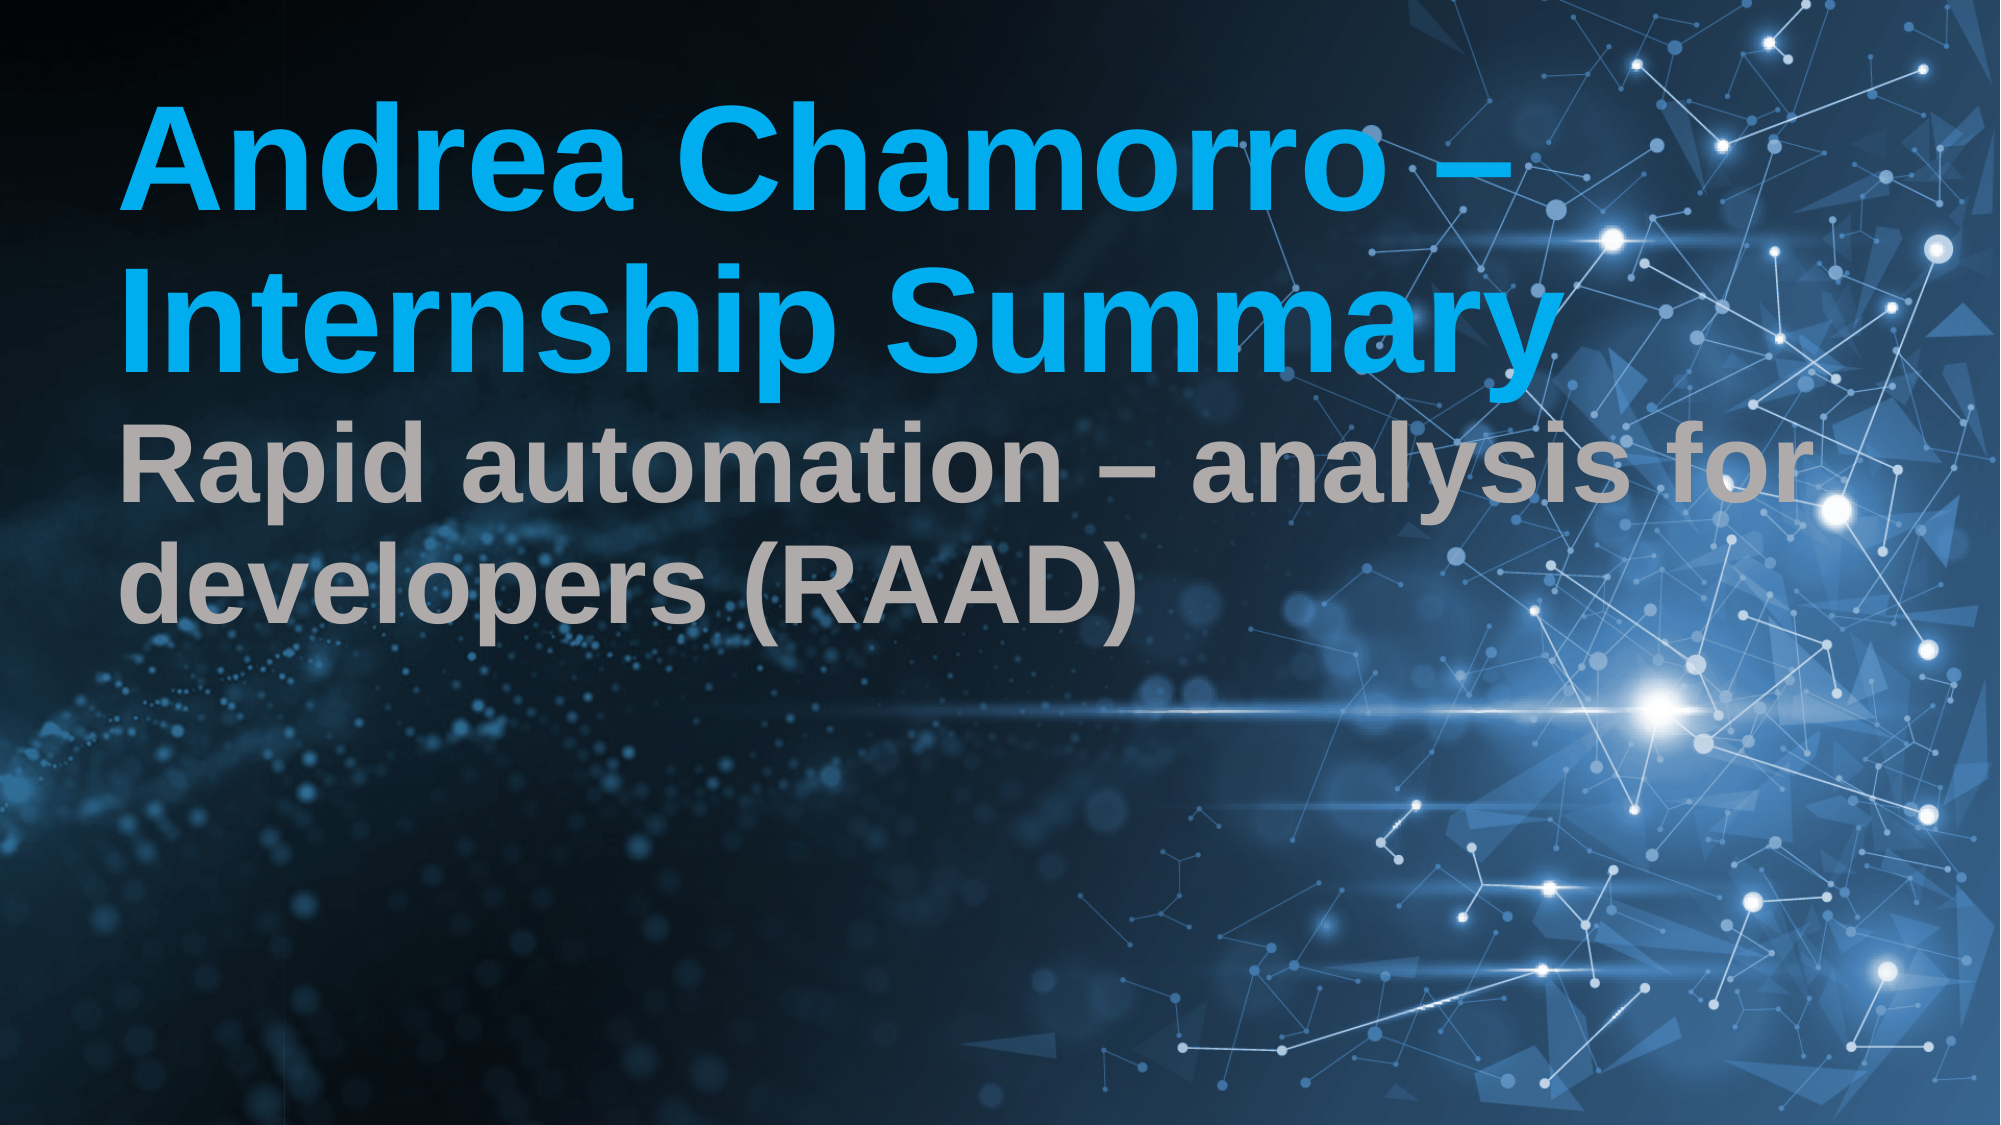

# Andrea Chamorro – Internship Summary Rapid automation – analysis for developers (RAAD)